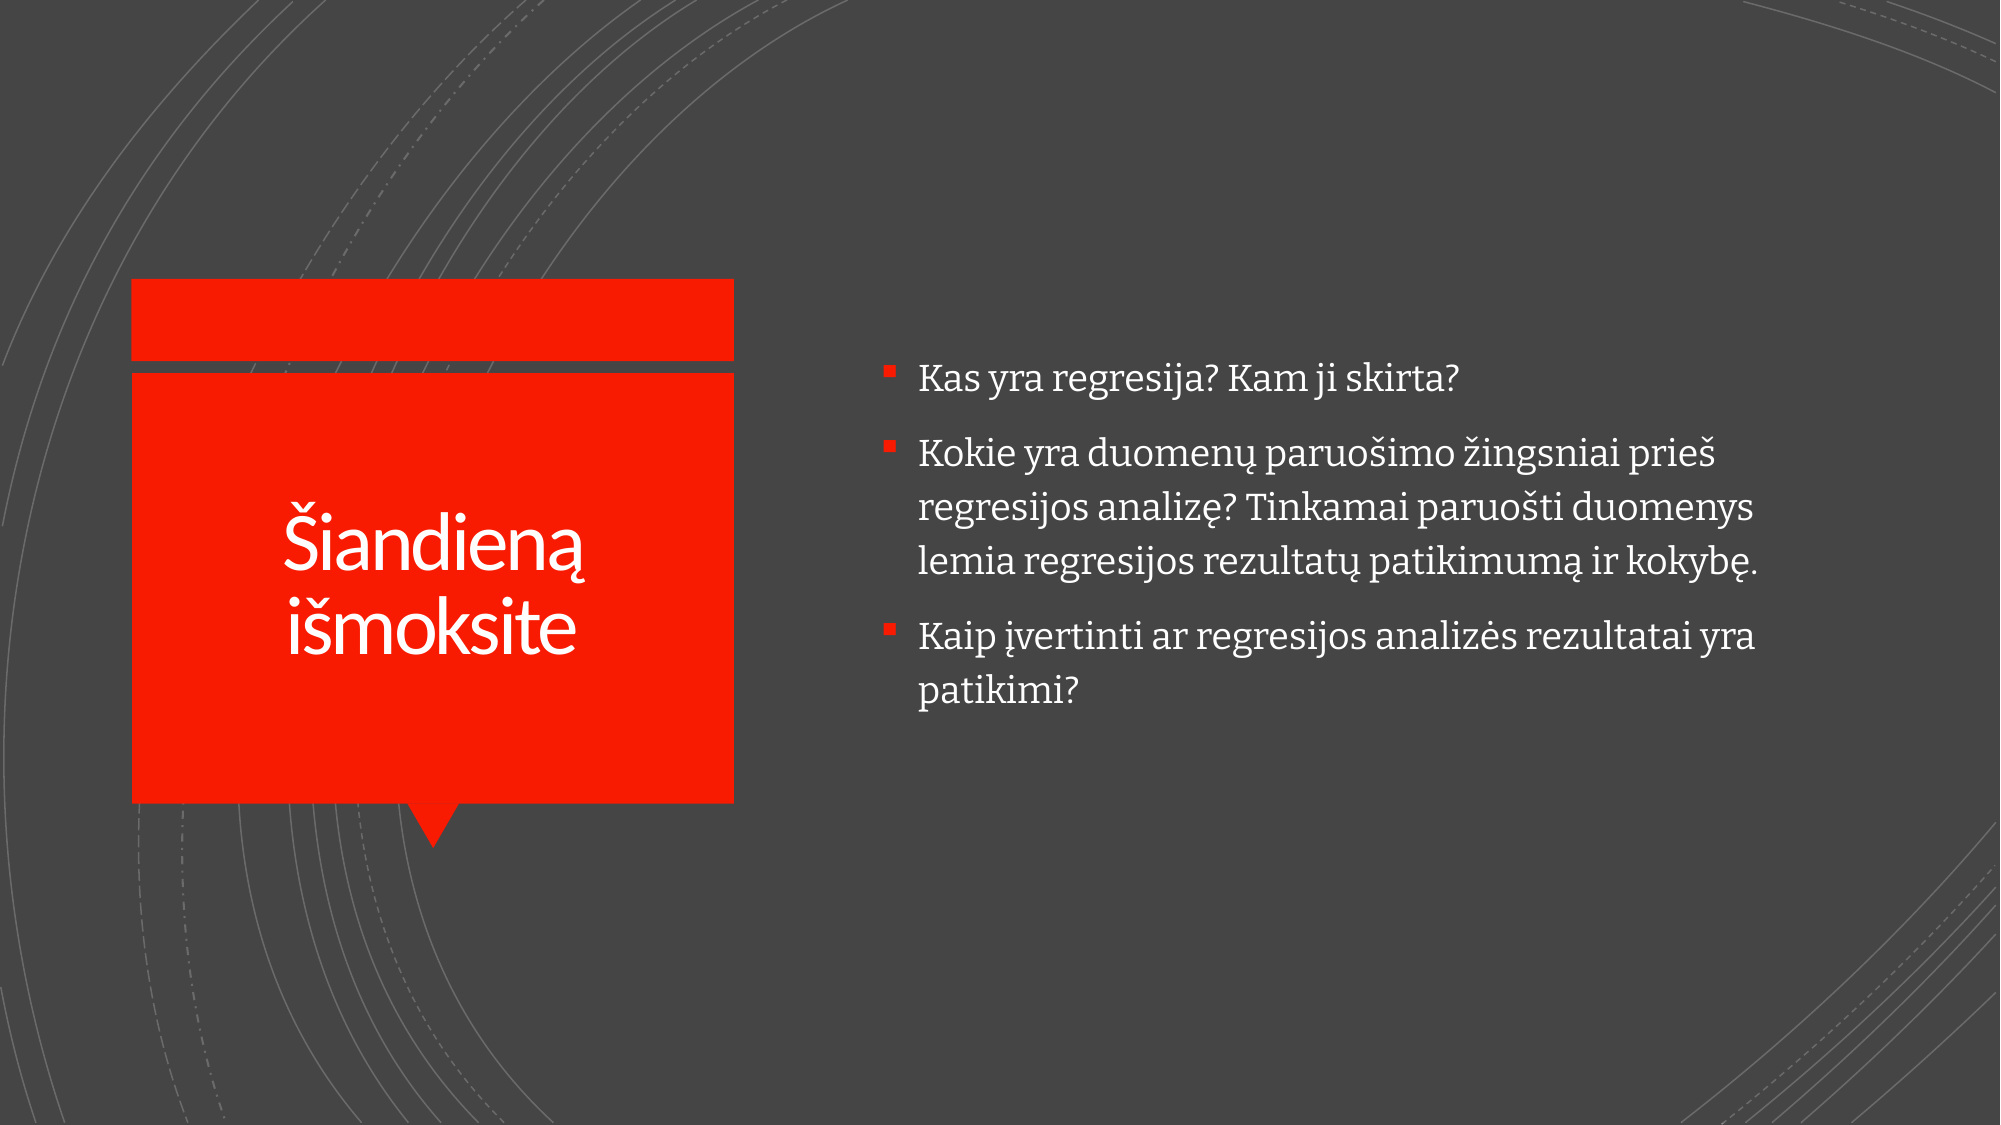

Kas yra regresija? Kam ji skirta?
Kokie yra duomenų paruošimo žingsniai prieš regresijos analizę? Tinkamai paruošti duomenys lemia regresijos rezultatų patikimumą ir kokybę.
Kaip įvertinti ar regresijos analizės rezultatai yra patikimi?

# Šiandieną išmoksite